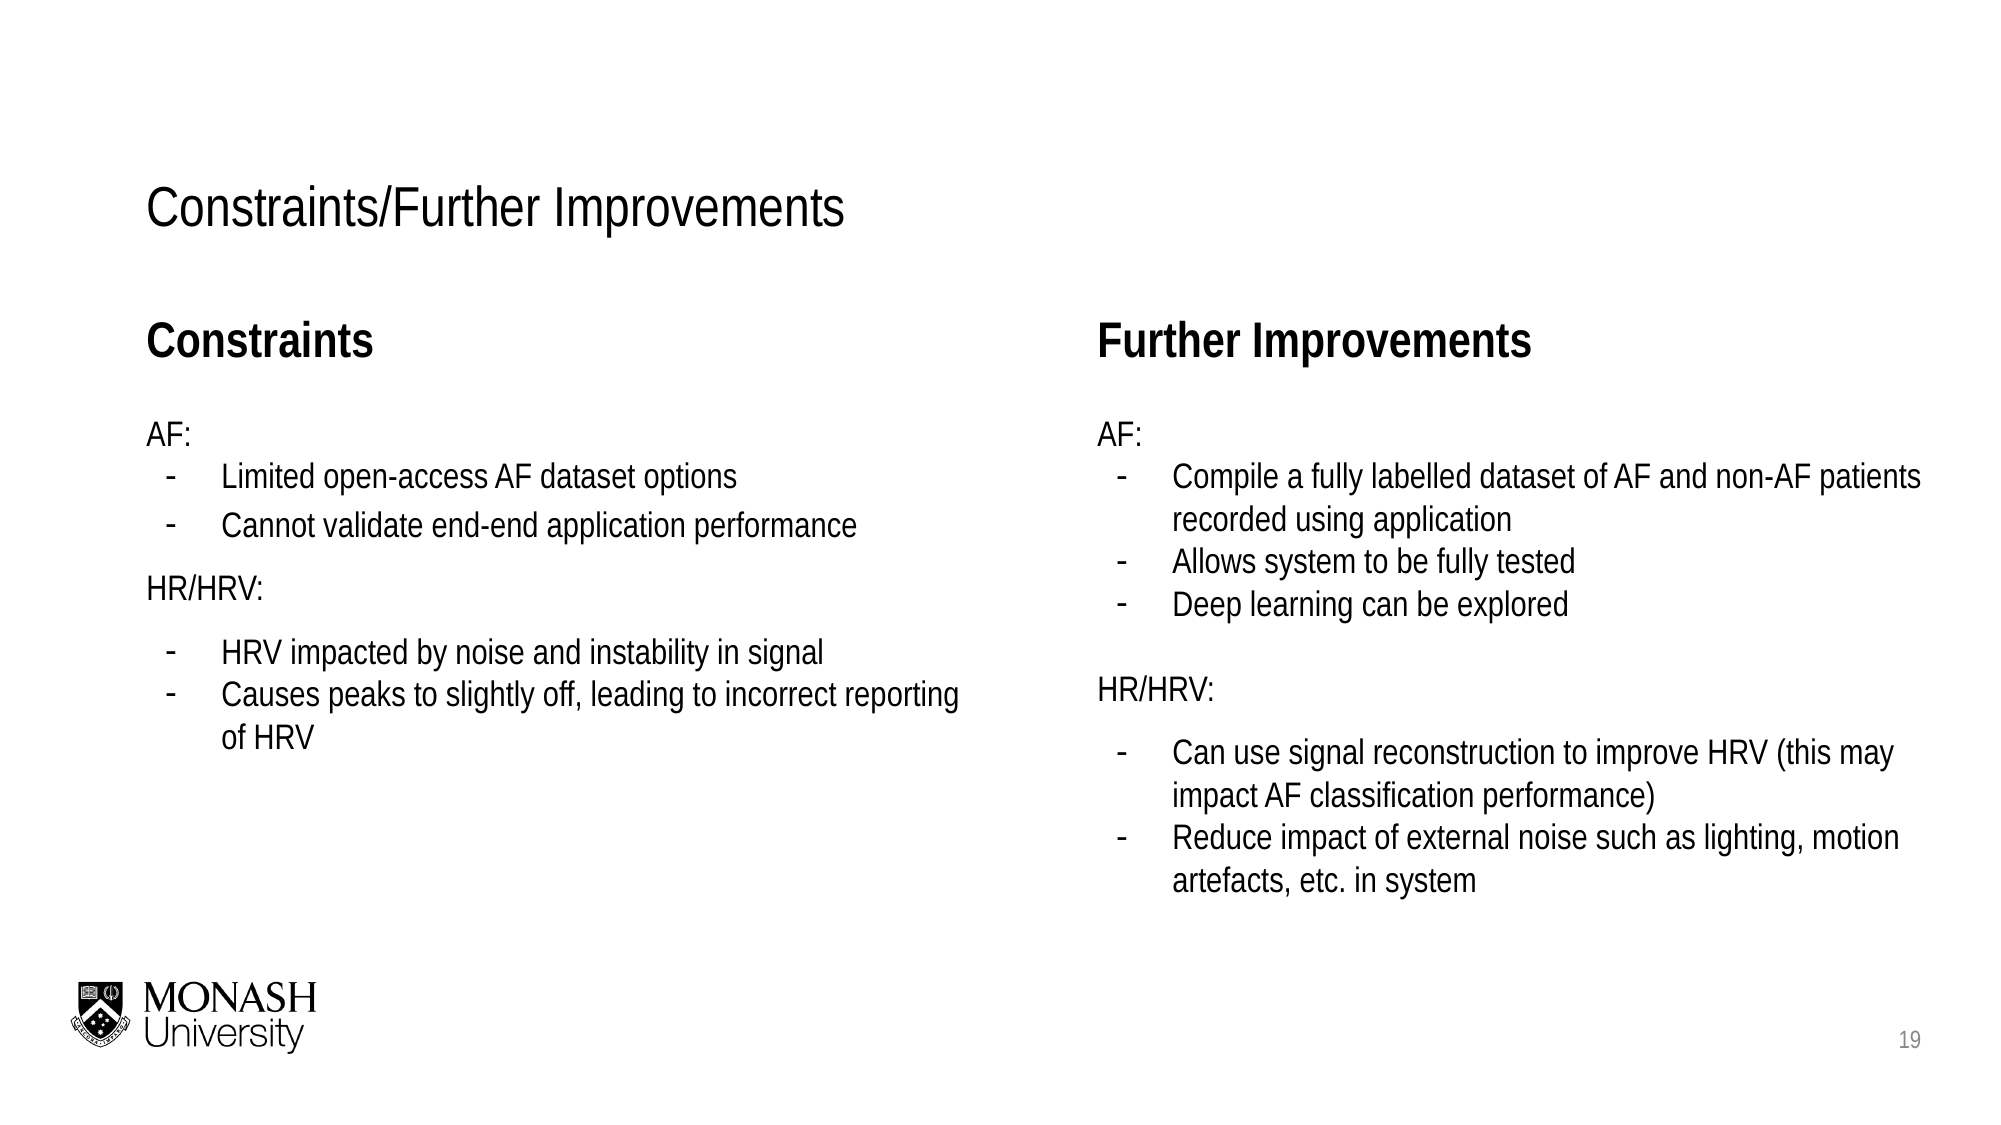

# Constraints/Further Improvements
Constraints
Further Improvements
AF:
Limited open-access AF dataset options
Cannot validate end-end application performance
HR/HRV:
HRV impacted by noise and instability in signal
Causes peaks to slightly off, leading to incorrect reporting of HRV
AF:
Compile a fully labelled dataset of AF and non-AF patients recorded using application
Allows system to be fully tested
Deep learning can be explored

HR/HRV:
Can use signal reconstruction to improve HRV (this may impact AF classification performance)
Reduce impact of external noise such as lighting, motion artefacts, etc. in system
19